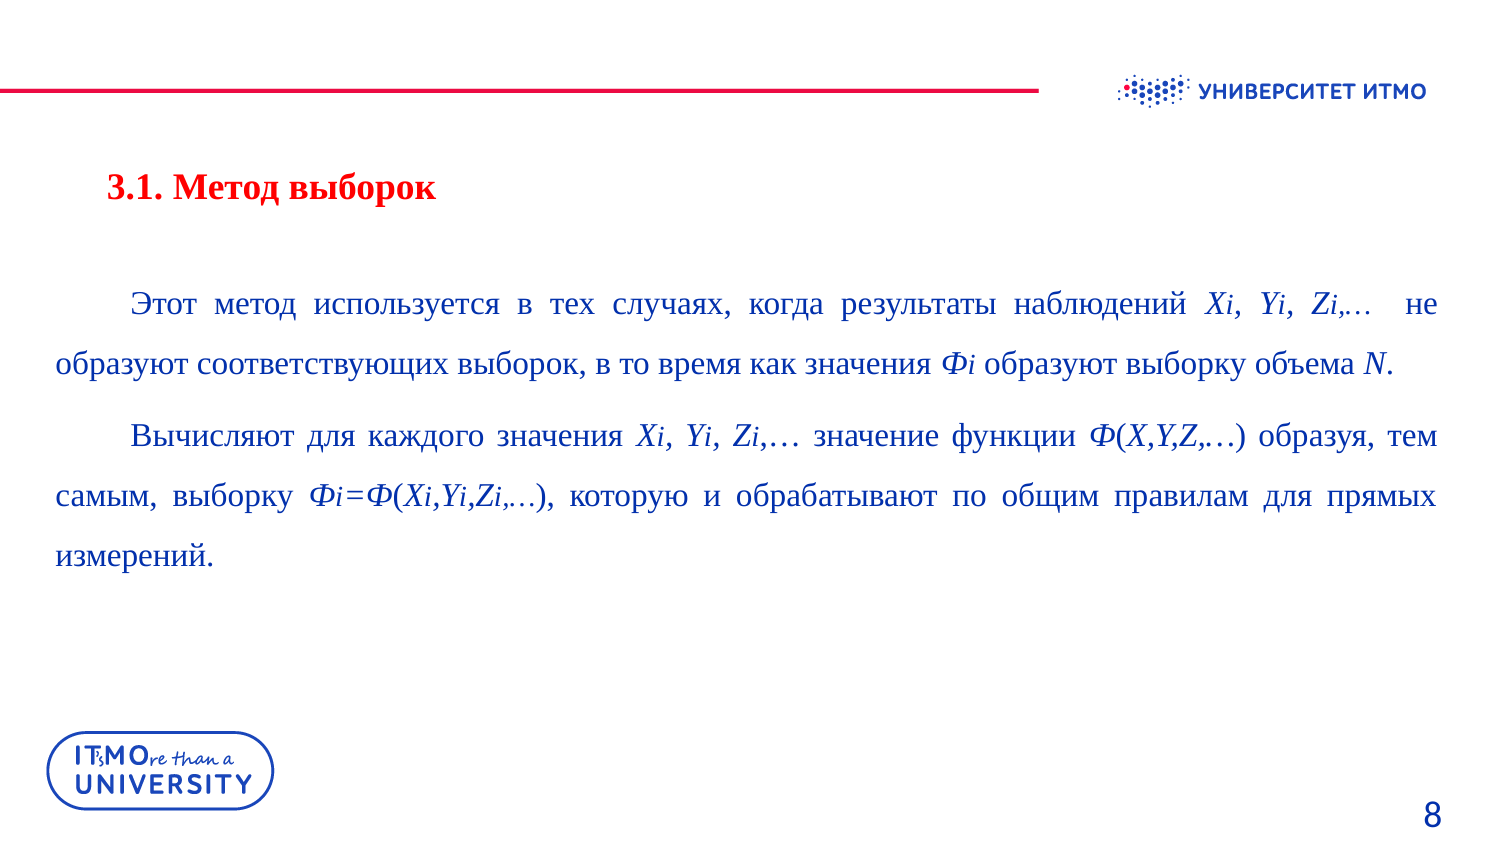

# 3.1. Метод выборок

Этот метод используется в тех случаях, когда результаты наблюдений Xi, Yi, Zi,…  не образуют соответствующих выборок, в то время как значения Фi образуют выборку объема N.
Вычисляют для каждого значения Xi, Yi, Zi,… значение функции Ф(Х,Y,Z,…) образуя, тем самым, выборку Фi=Ф(Хi,Yi,Zi,…), которую и обрабатывают по общим правилам для прямых измерений.
8